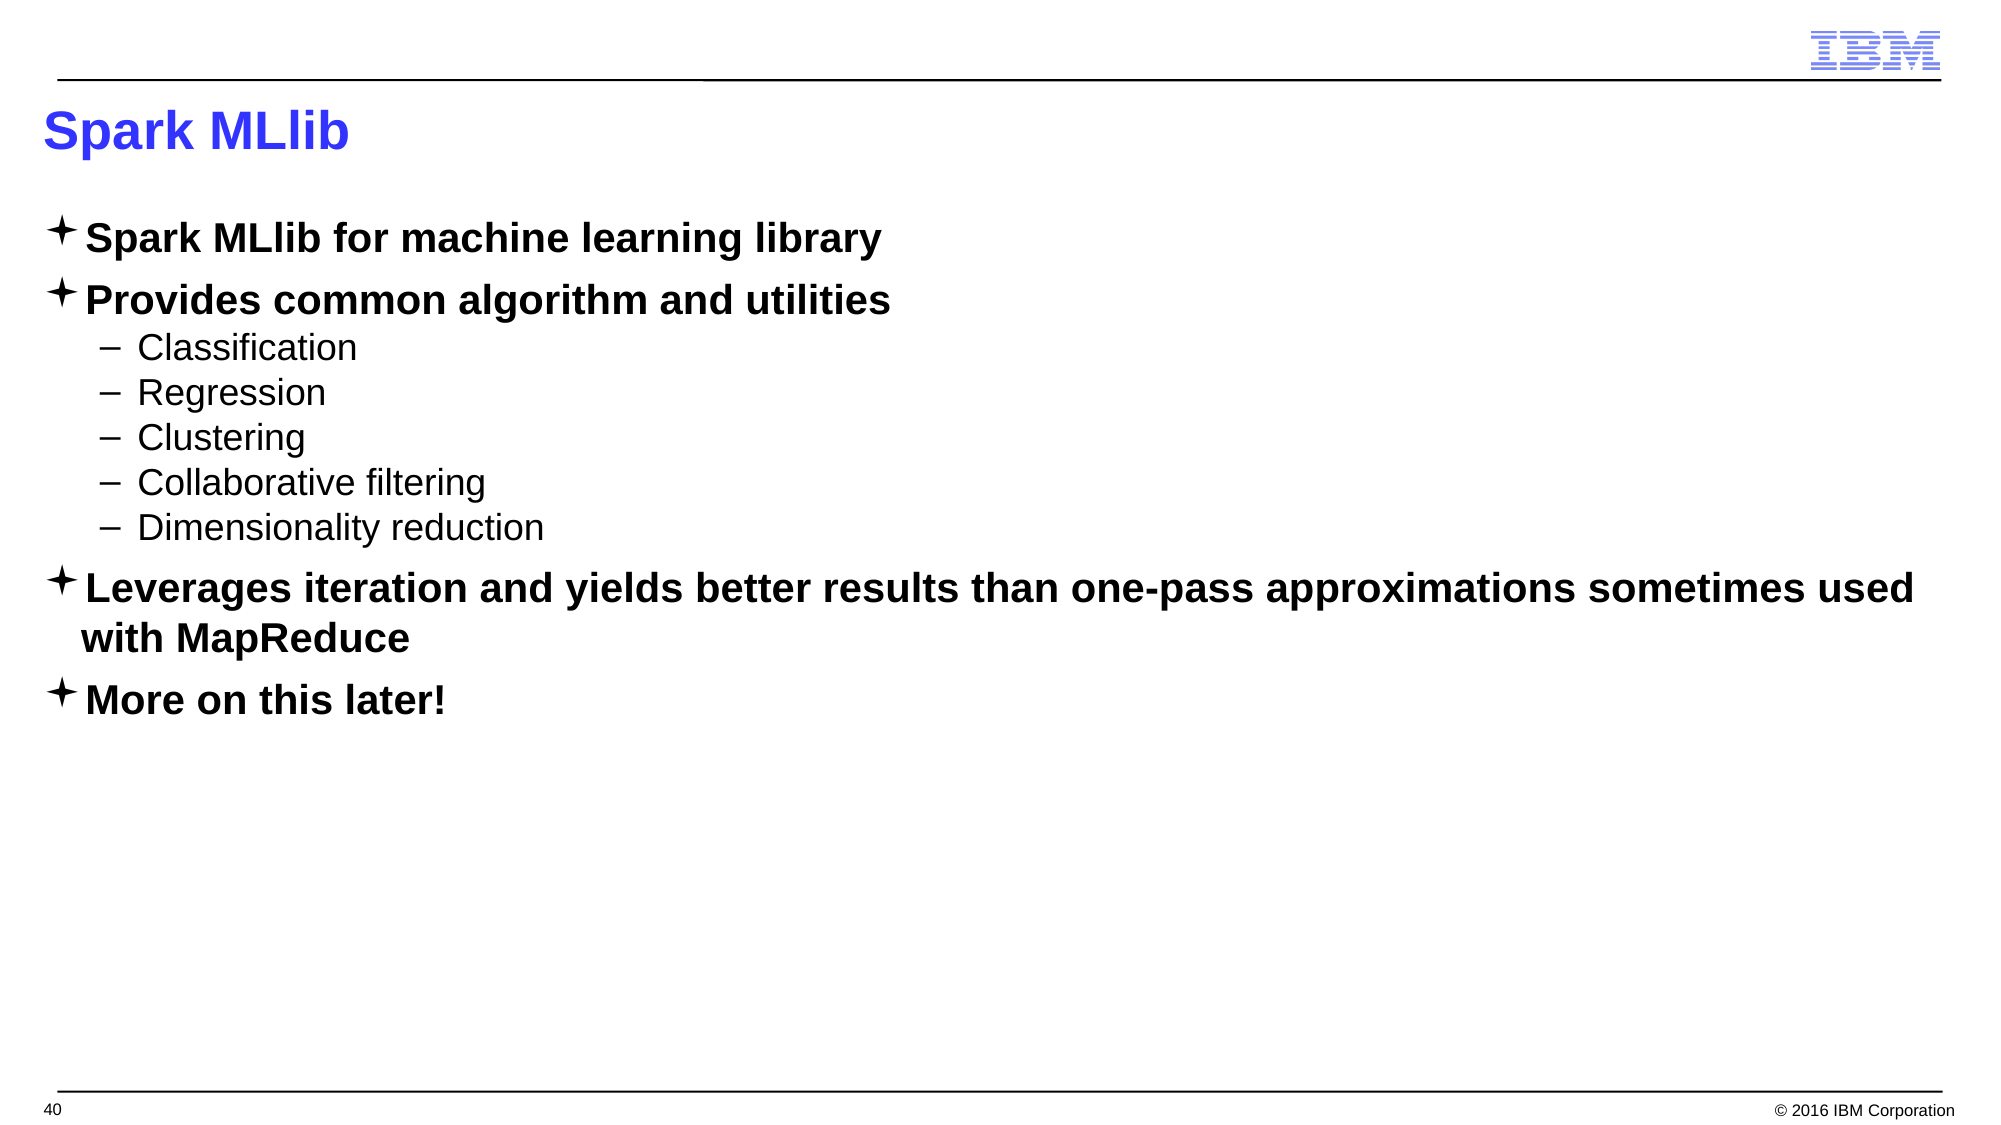

# Spark MLlib
Spark MLlib for machine learning library
Provides common algorithm and utilities
Classification
Regression
Clustering
Collaborative filtering
Dimensionality reduction
Leverages iteration and yields better results than one-pass approximations sometimes used with MapReduce
More on this later!
40